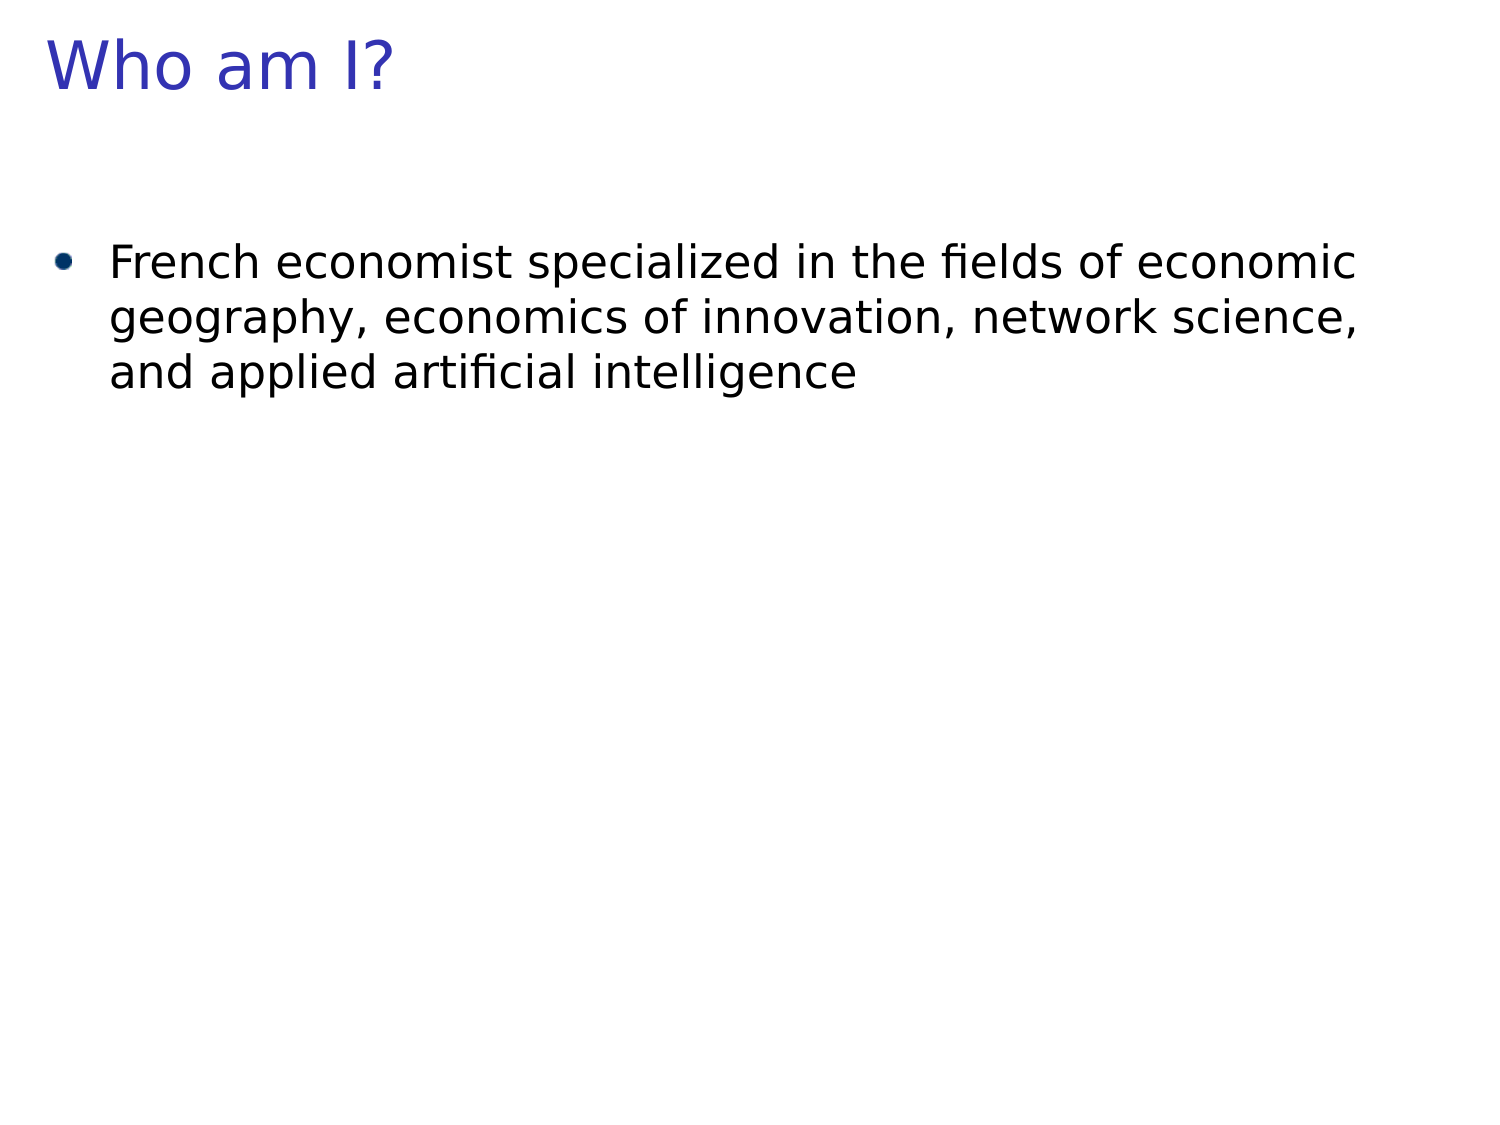

# Who am I?
French economist specialized in the fields of economic geography, economics of innovation, network science, and applied artificial intelligence